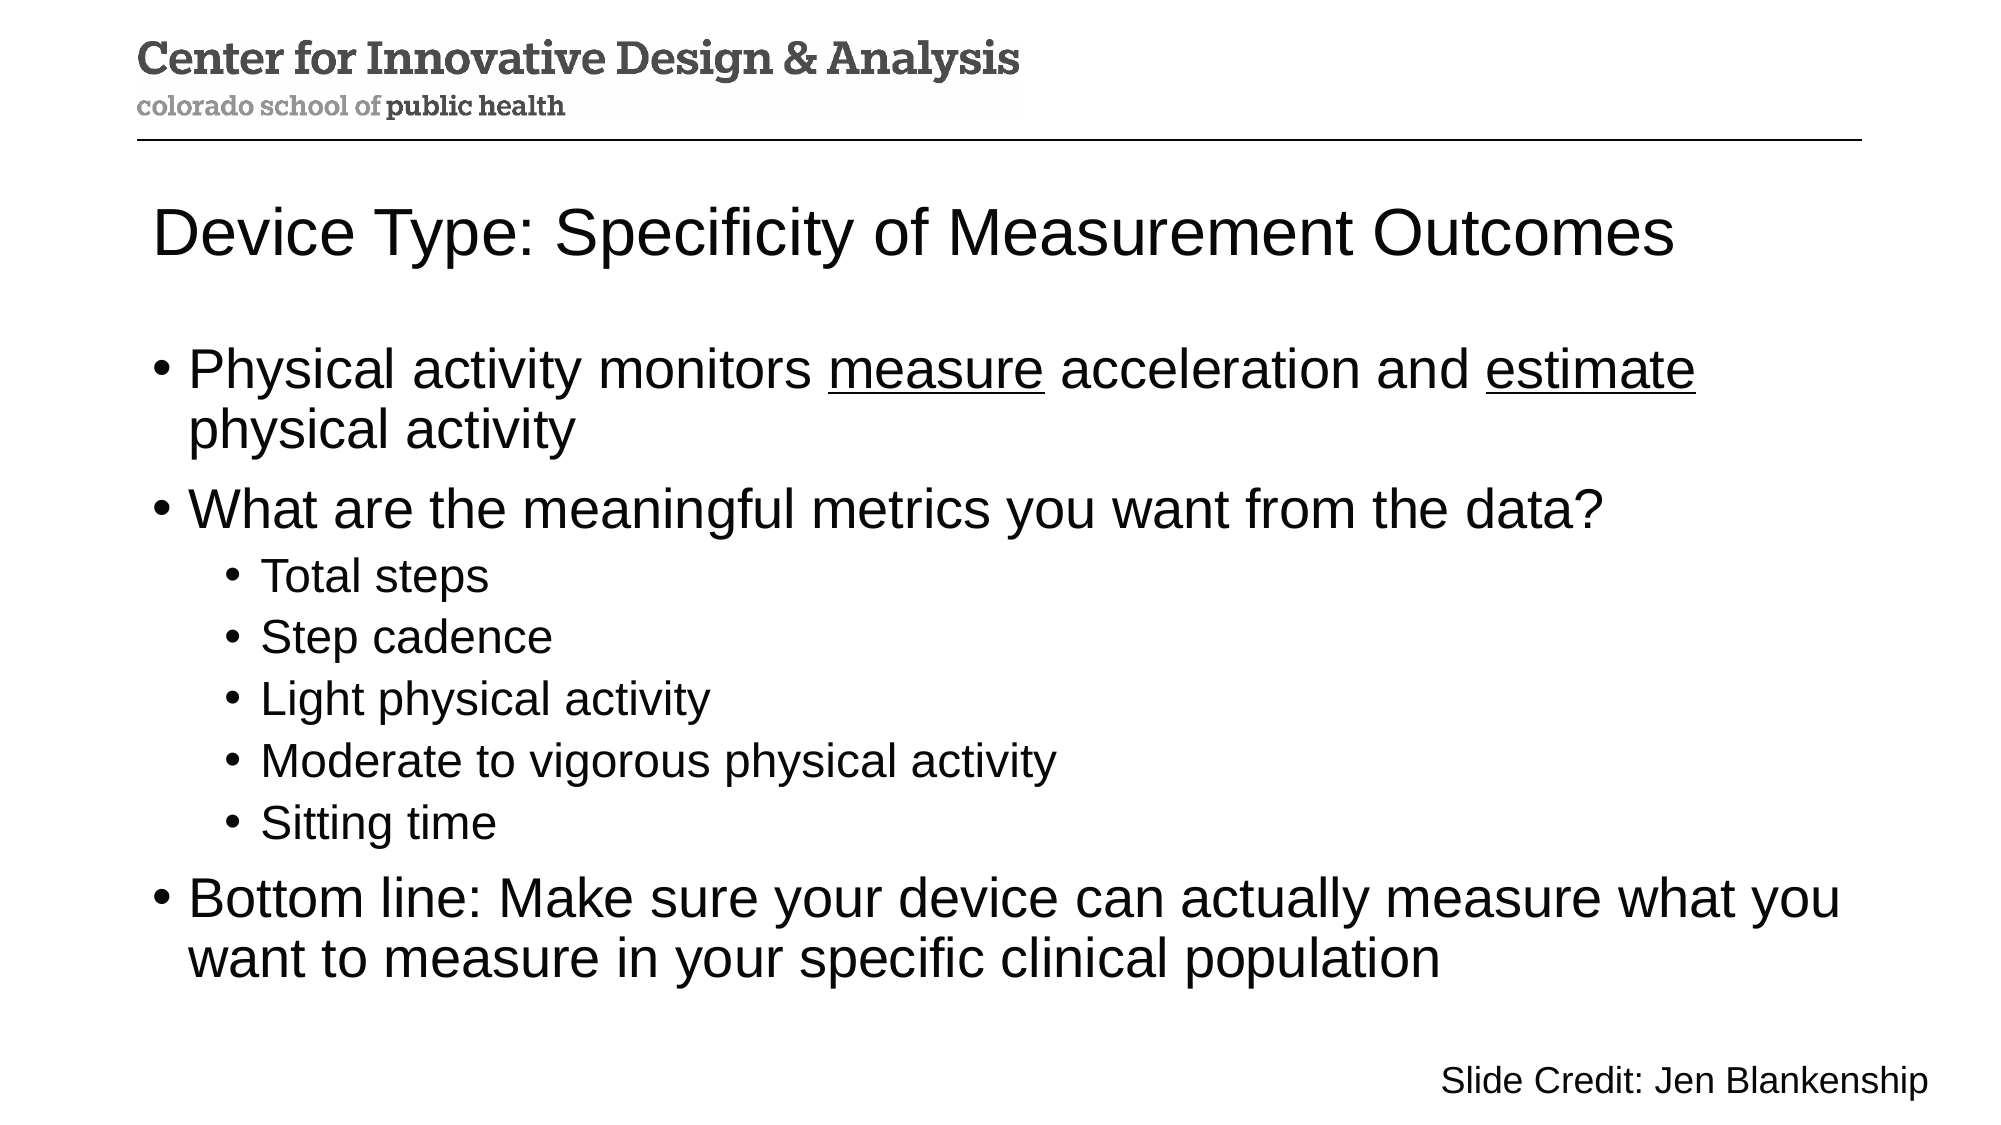

# Device Type: Specificity of Measurement Outcomes
Physical activity monitors measure acceleration and estimate physical activity
What are the meaningful metrics you want from the data?
Total steps
Step cadence
Light physical activity
Moderate to vigorous physical activity
Sitting time
Bottom line: Make sure your device can actually measure what you want to measure in your specific clinical population
Slide Credit: Jen Blankenship